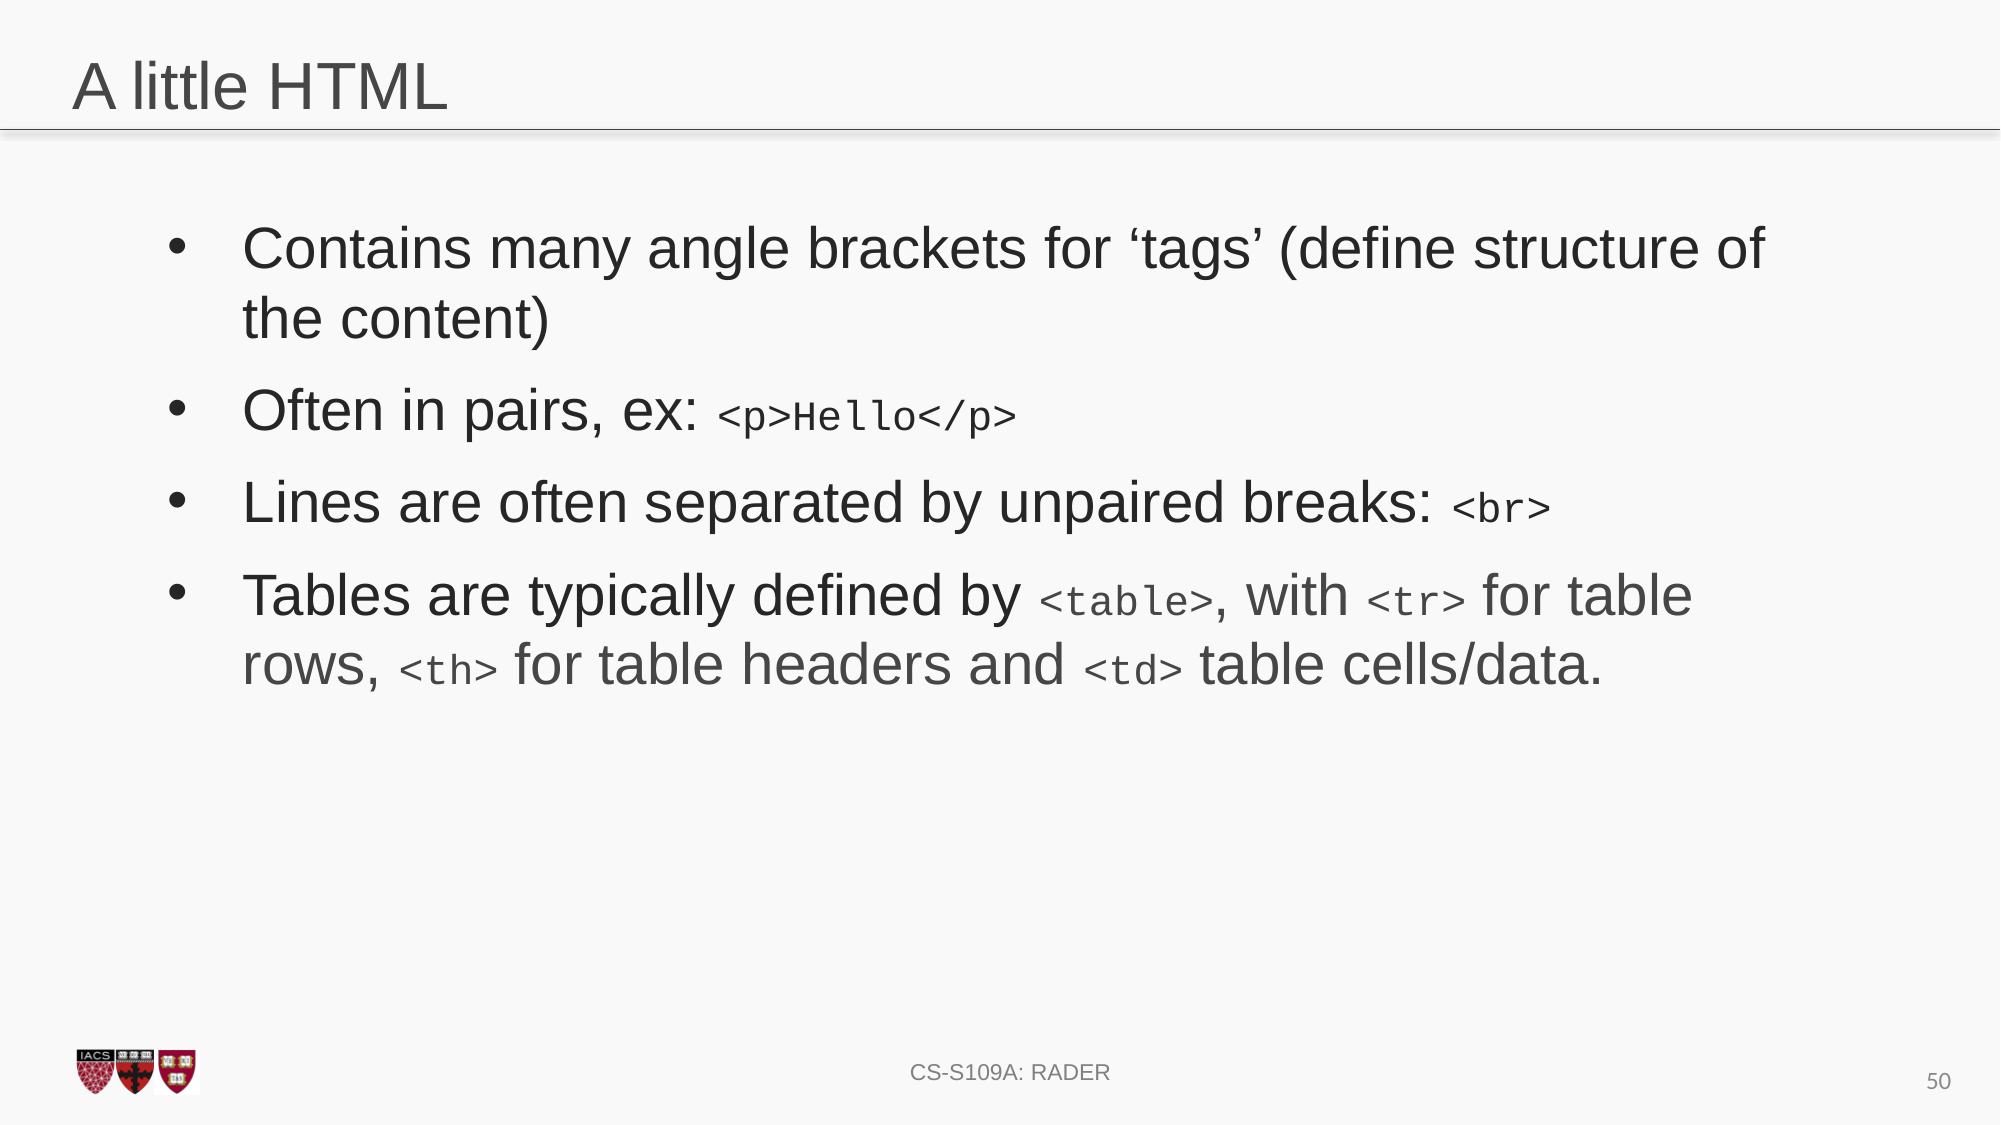

# A little HTML
Contains many angle brackets for ‘tags’ (define structure of the content)
Often in pairs, ex: <p>Hello</p>
Lines are often separated by unpaired breaks: <br>
Tables are typically defined by <table>, with <tr> for table rows, <th> for table headers and <td> table cells/data.

50